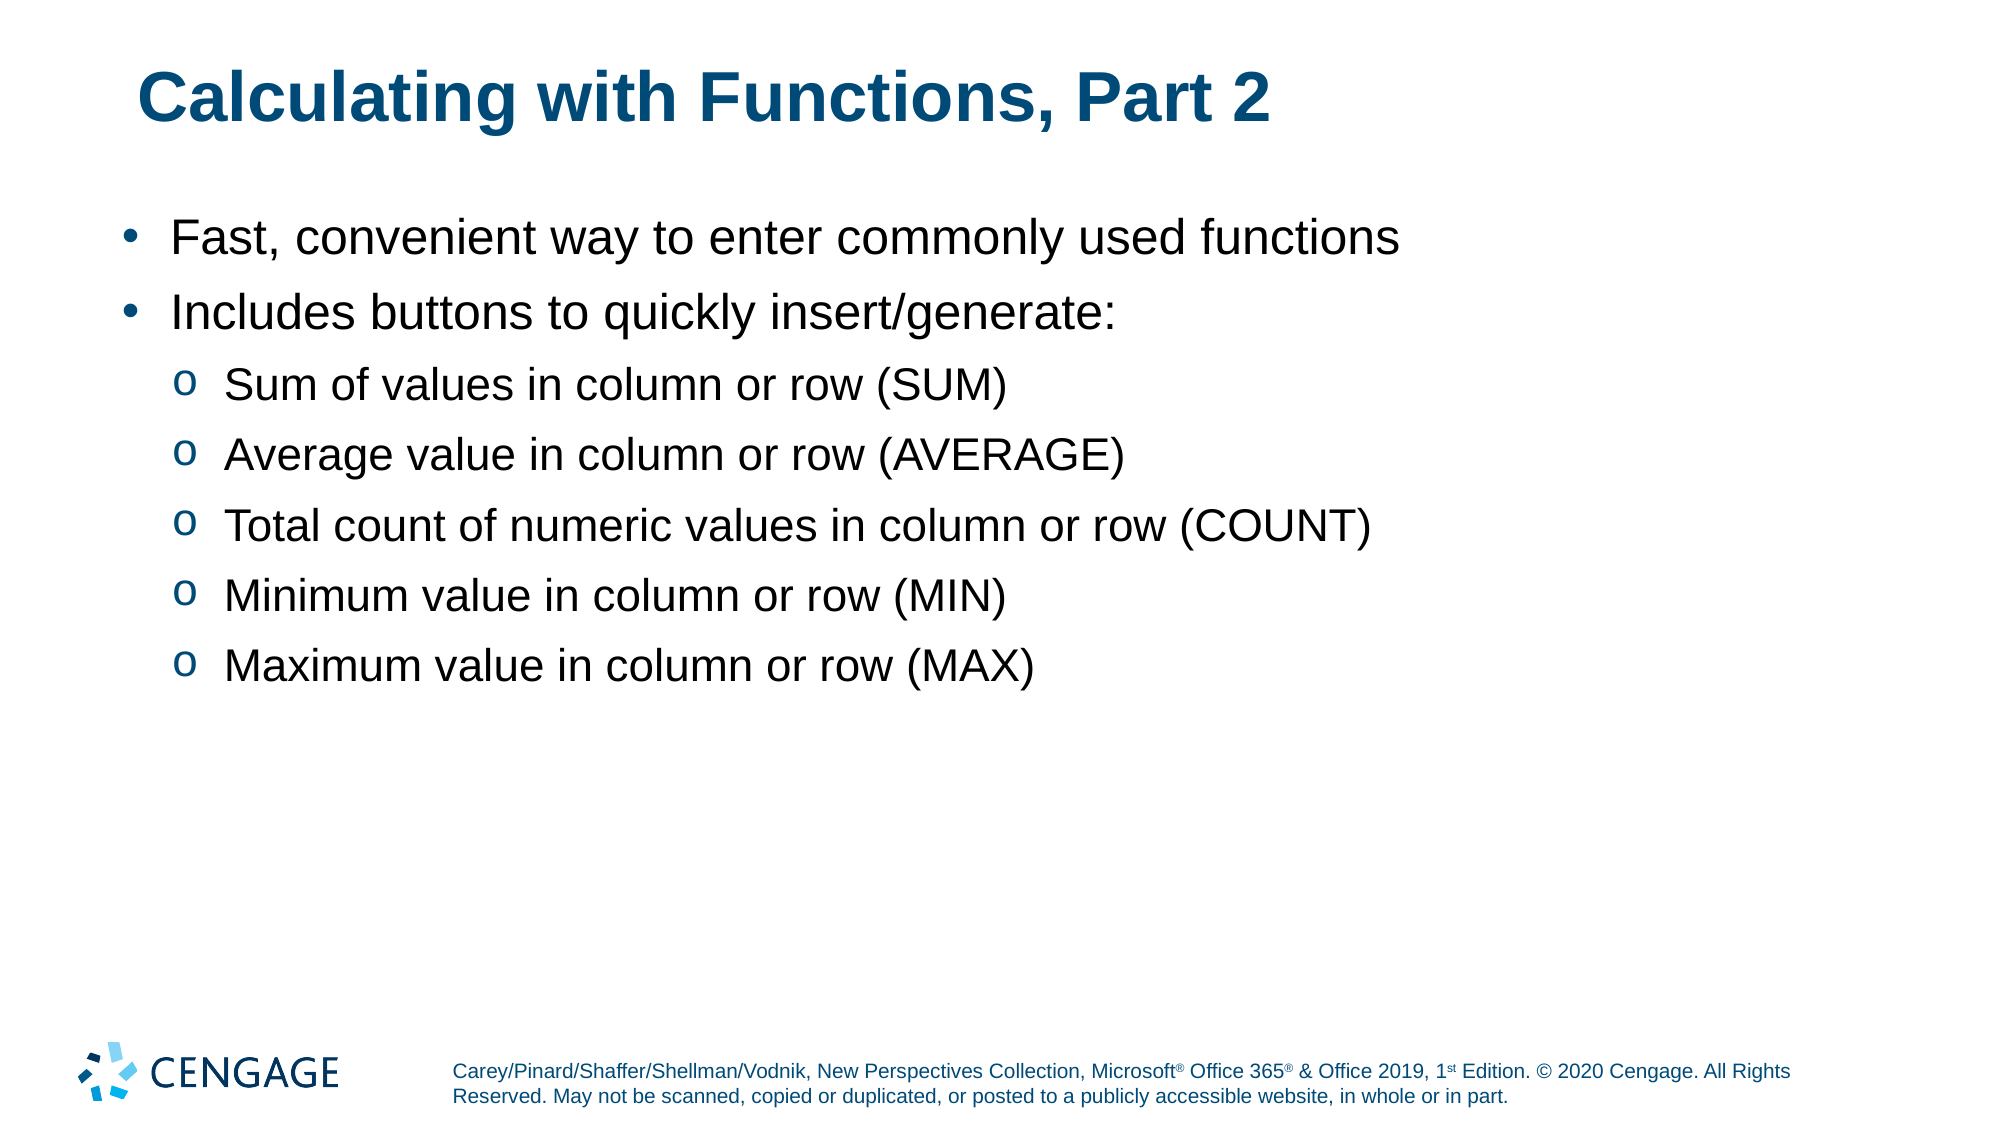

# Calculating with Functions, Part 2
Fast, convenient way to enter commonly used functions
Includes buttons to quickly insert/generate:
Sum of values in column or row (SUM)
Average value in column or row (AVERAGE)
Total count of numeric values in column or row (COUNT)
Minimum value in column or row (MIN)
Maximum value in column or row (MAX)